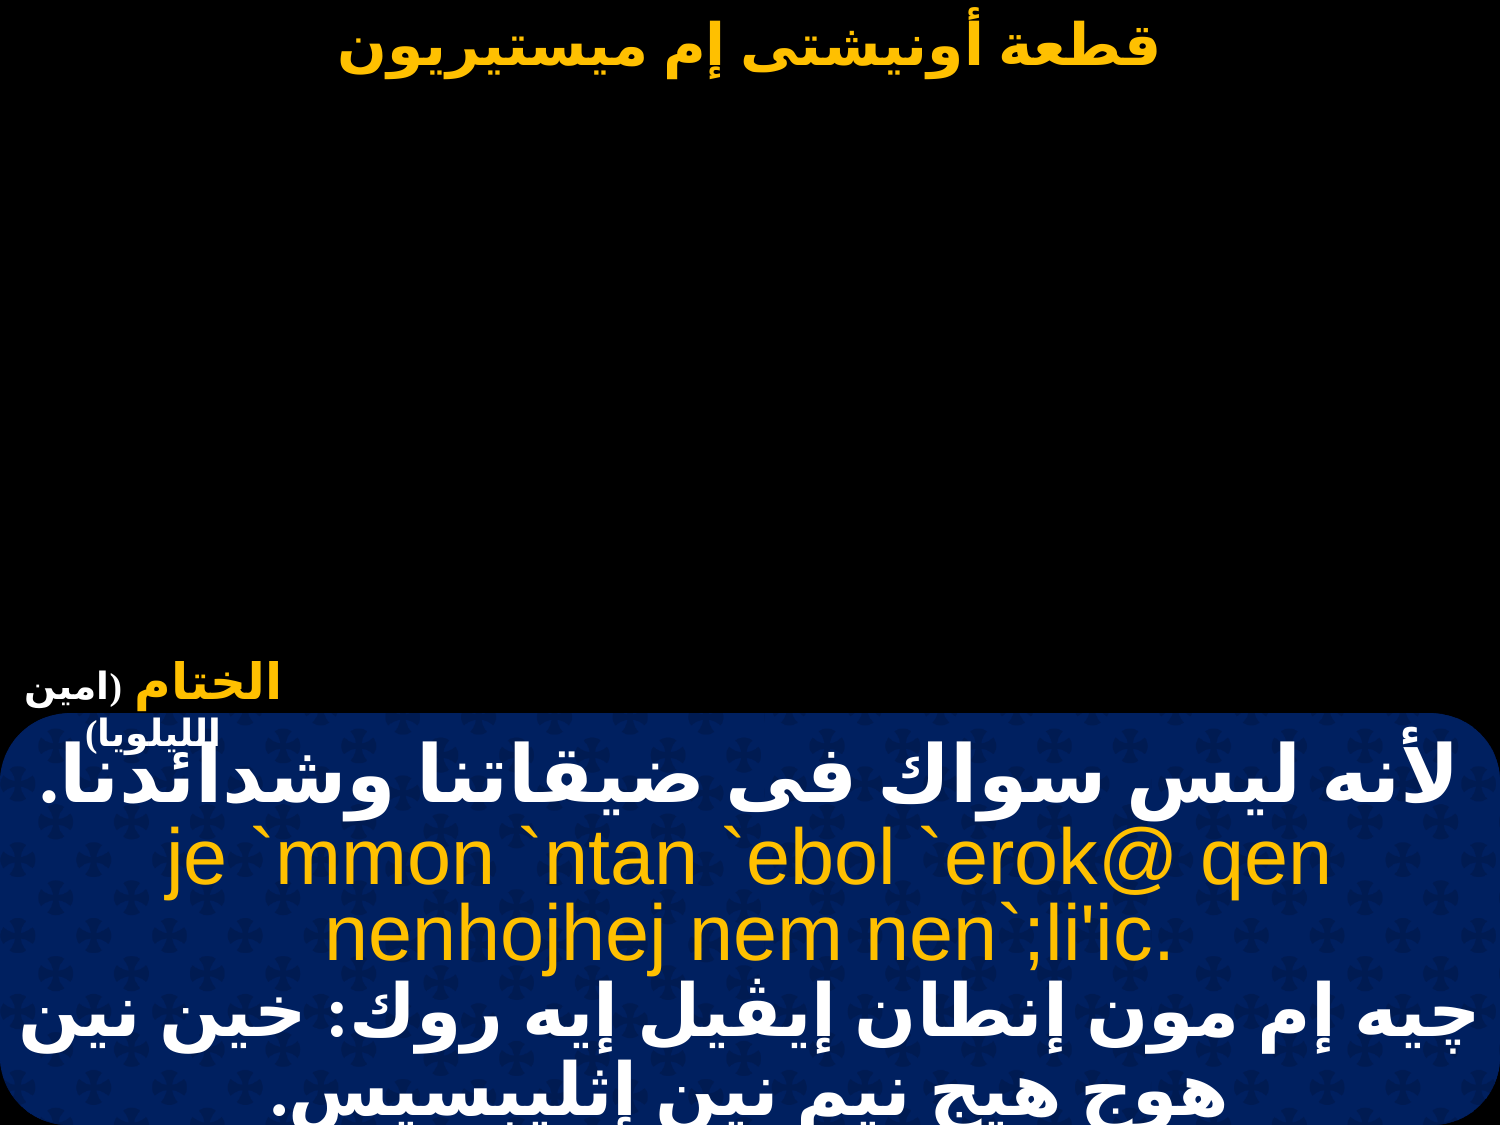

#
لأنه ليس سواك فى ضيقاتنا وشدائدنا.
je `mmon `ntan `ebol `erok@ qen nenhojhej nem nen`;li'ic.
چيه إم مون إنطان إيڤيل إيه روك: خين نين هوج هيج نيم نين إثليبسيس.